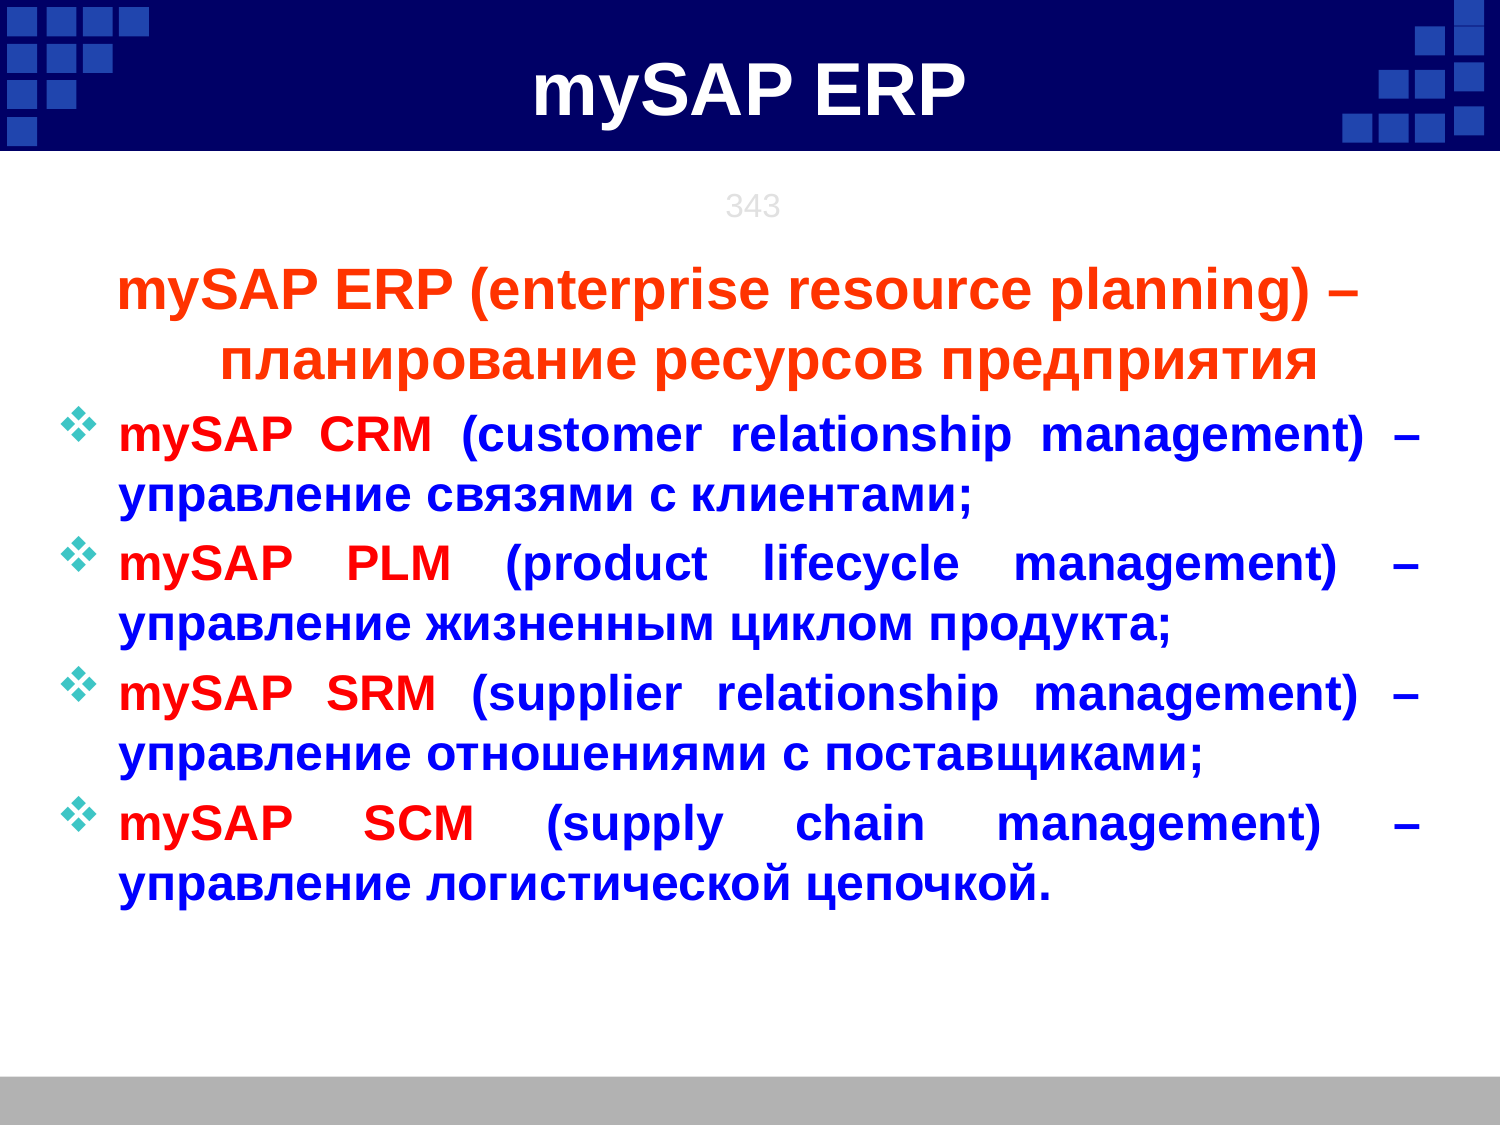

mySAP ERP
343
mySAP ERP (enterprise resource planning) – планирование ресурсов предприятия
mySAP CRM (customer relationship management) – управление связями с клиентами;
mySAP PLM (product lifecycle management) – управление жизненным циклом продукта;
mySAP SRM (supplier relationship management) – управление отношениями с поставщиками;
mySAP SCM (supply chain management) – управление логистической цепочкой.